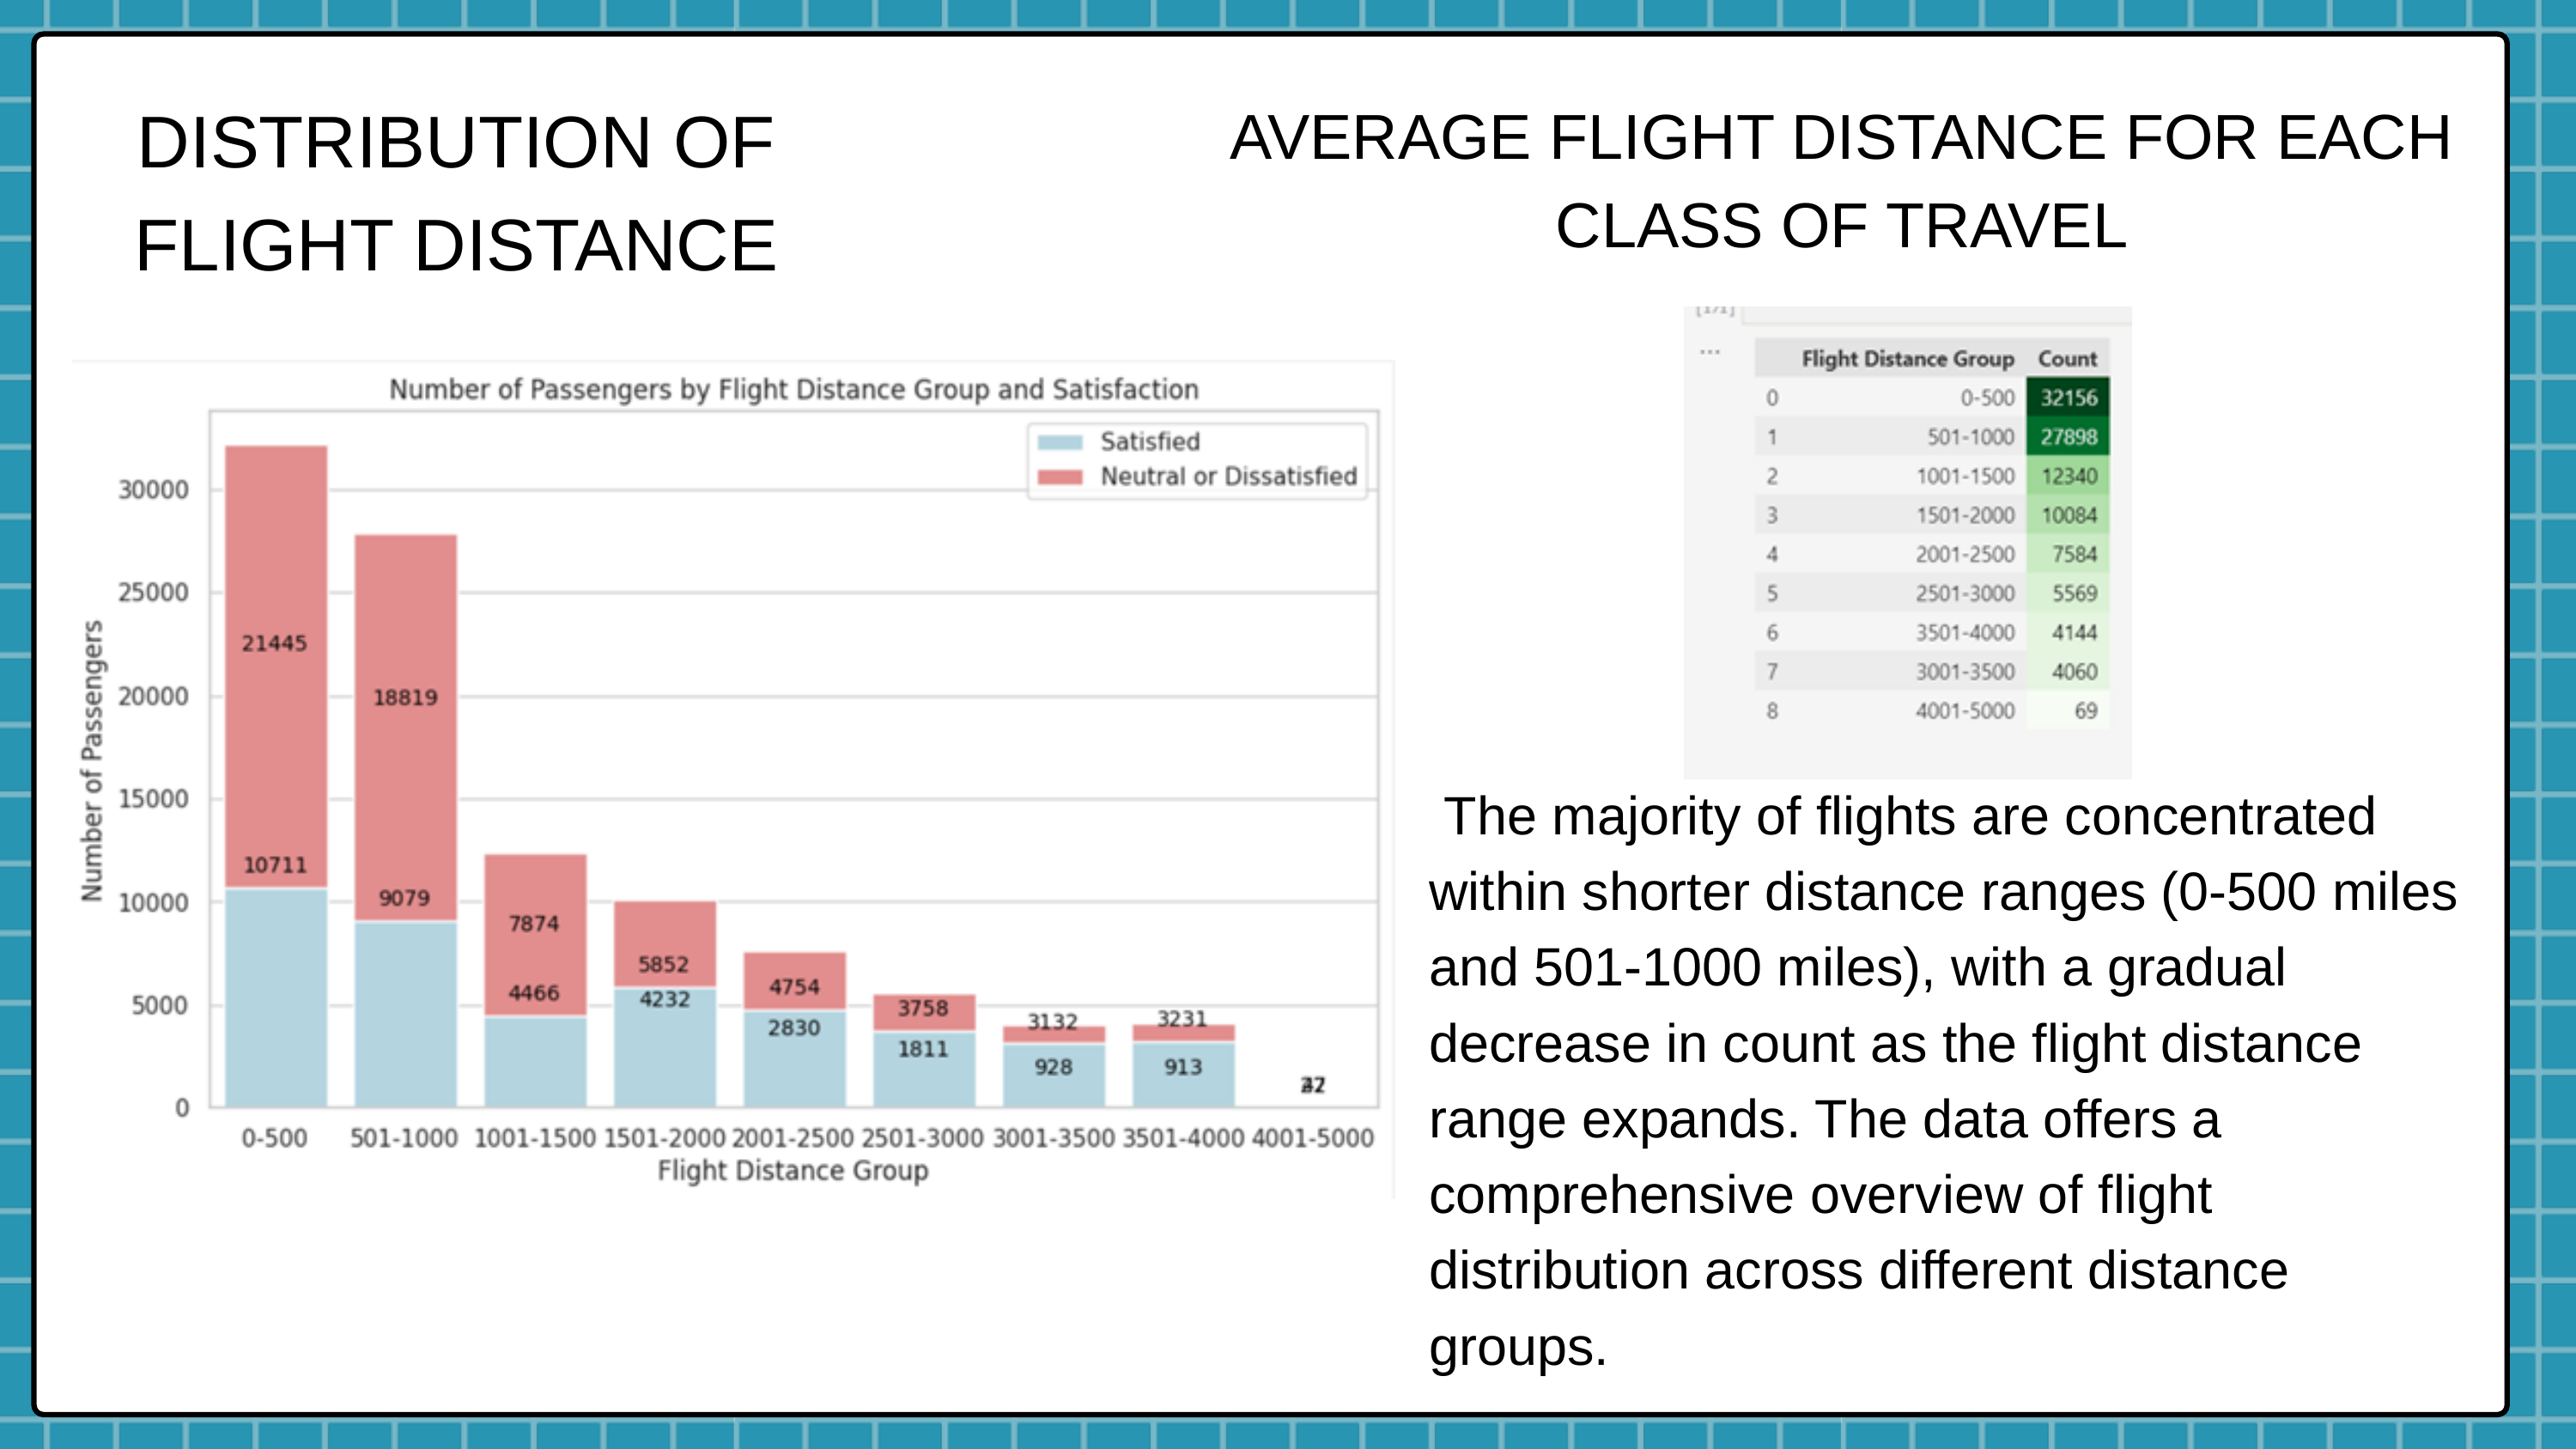

DISTRIBUTION OF FLIGHT DISTANCE
AVERAGE FLIGHT DISTANCE FOR EACH CLASS OF TRAVEL

 The majority of flights are concentrated within shorter distance ranges (0-500 miles and 501-1000 miles), with a gradual decrease in count as the flight distance range expands. The data offers a comprehensive overview of flight distribution across different distance groups.